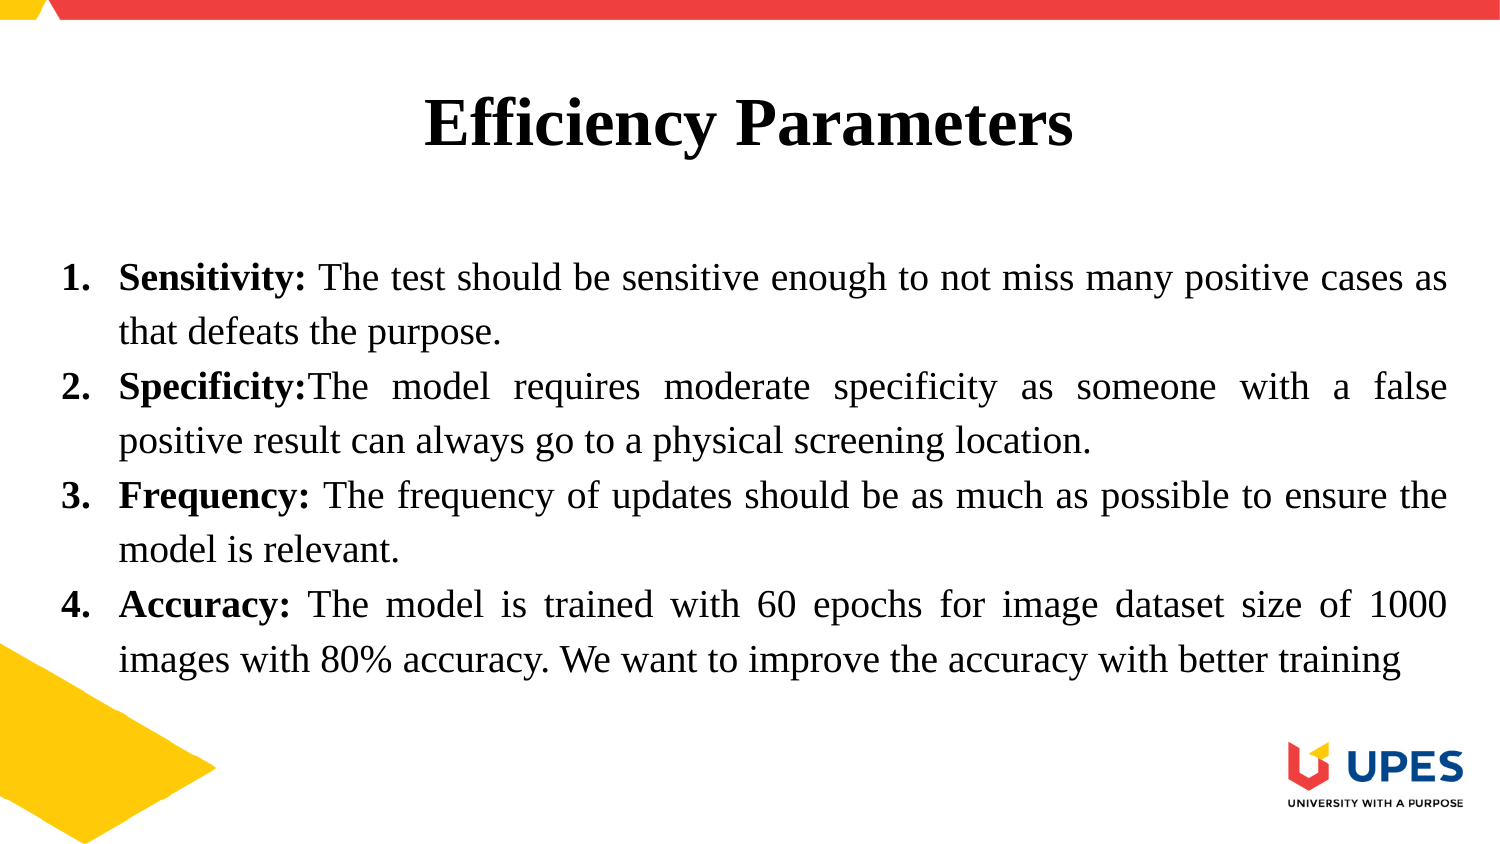

Efficiency Parameters
Sensitivity: The test should be sensitive enough to not miss many positive cases as that defeats the purpose.
Specificity:The model requires moderate specificity as someone with a false positive result can always go to a physical screening location.
Frequency: The frequency of updates should be as much as possible to ensure the model is relevant.
Accuracy: The model is trained with 60 epochs for image dataset size of 1000 images with 80% accuracy. We want to improve the accuracy with better training